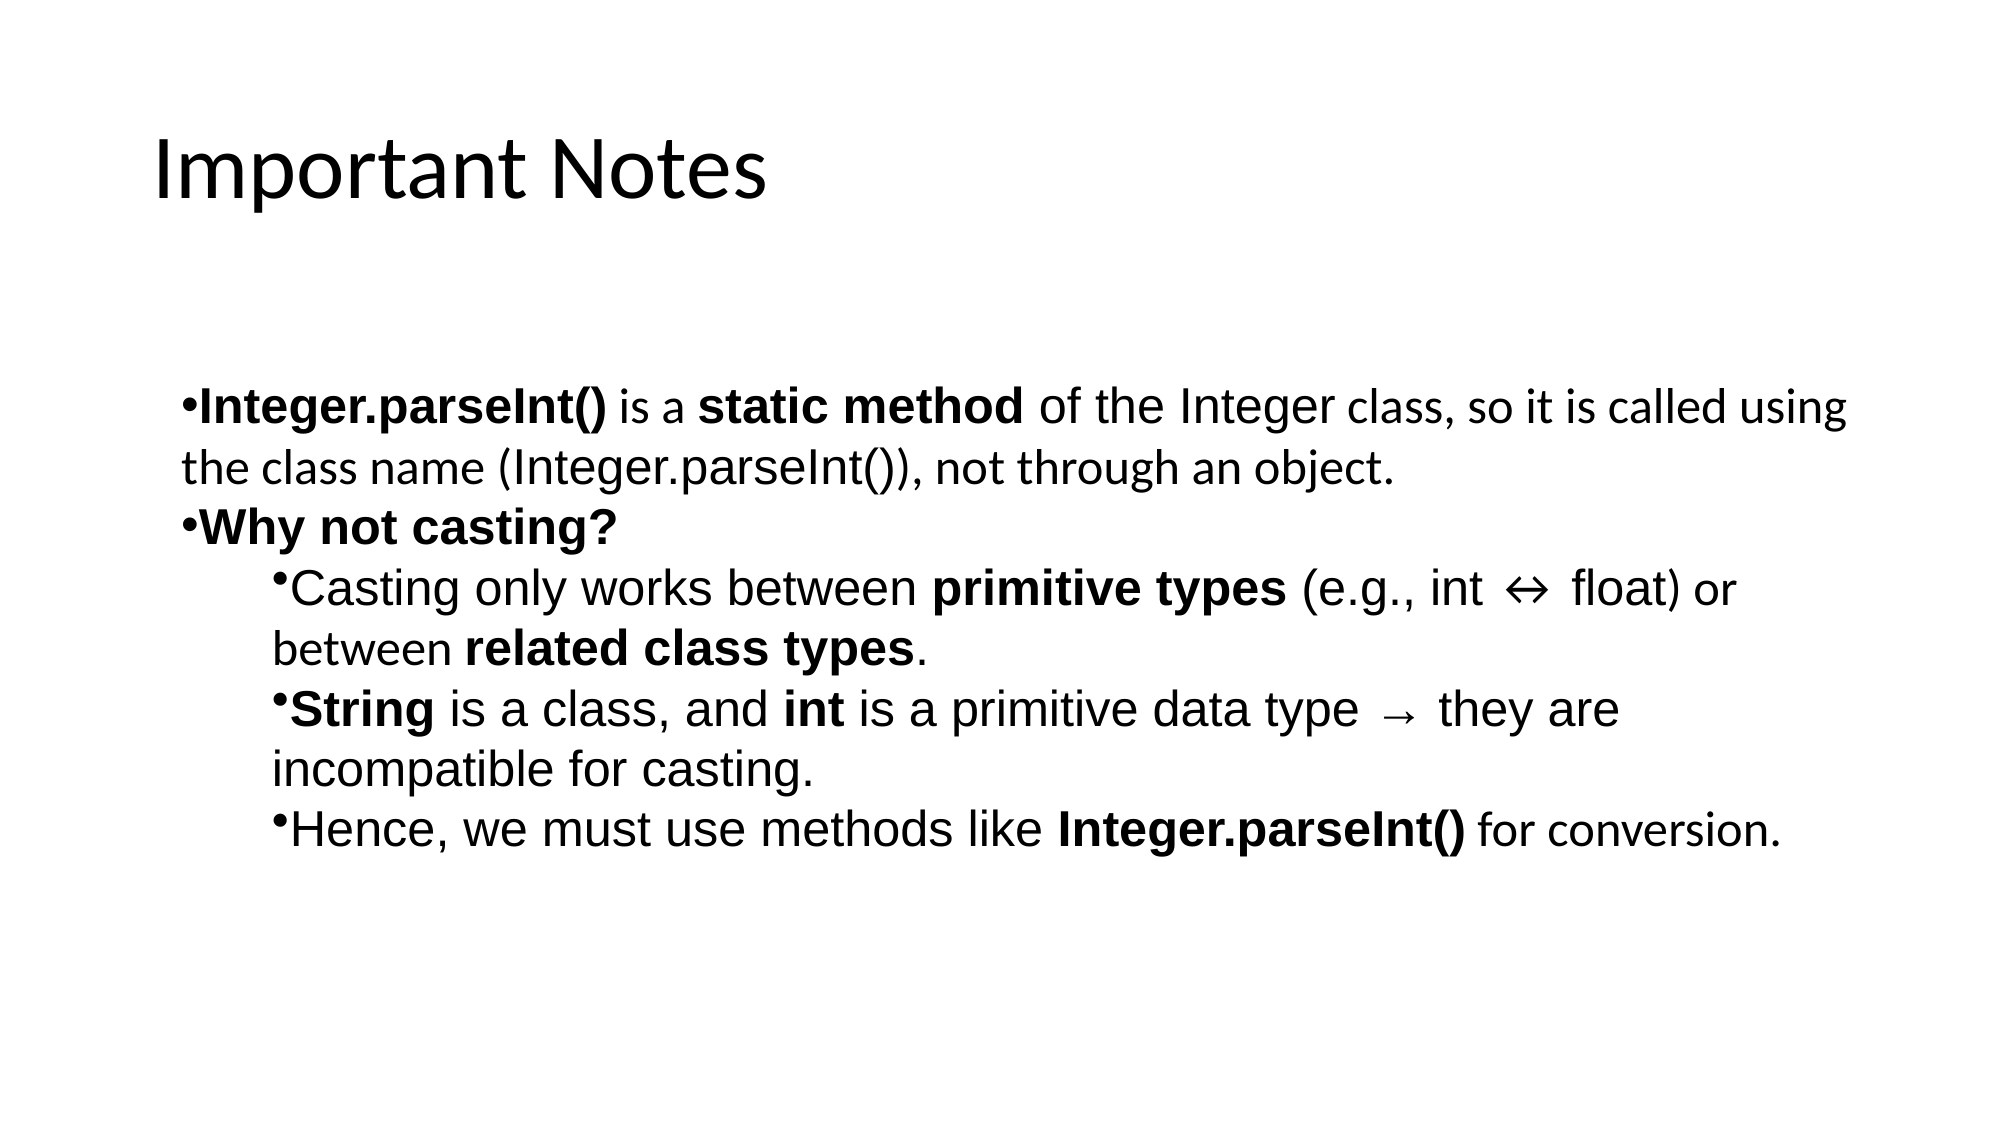

# Important Notes

Integer.parseInt() is a static method of the Integer class, so it is called using the class name (Integer.parseInt()), not through an object.
Why not casting?
Casting only works between primitive types (e.g., int ↔ float) or between related class types.
String is a class, and int is a primitive data type → they are incompatible for casting.
Hence, we must use methods like Integer.parseInt() for conversion.